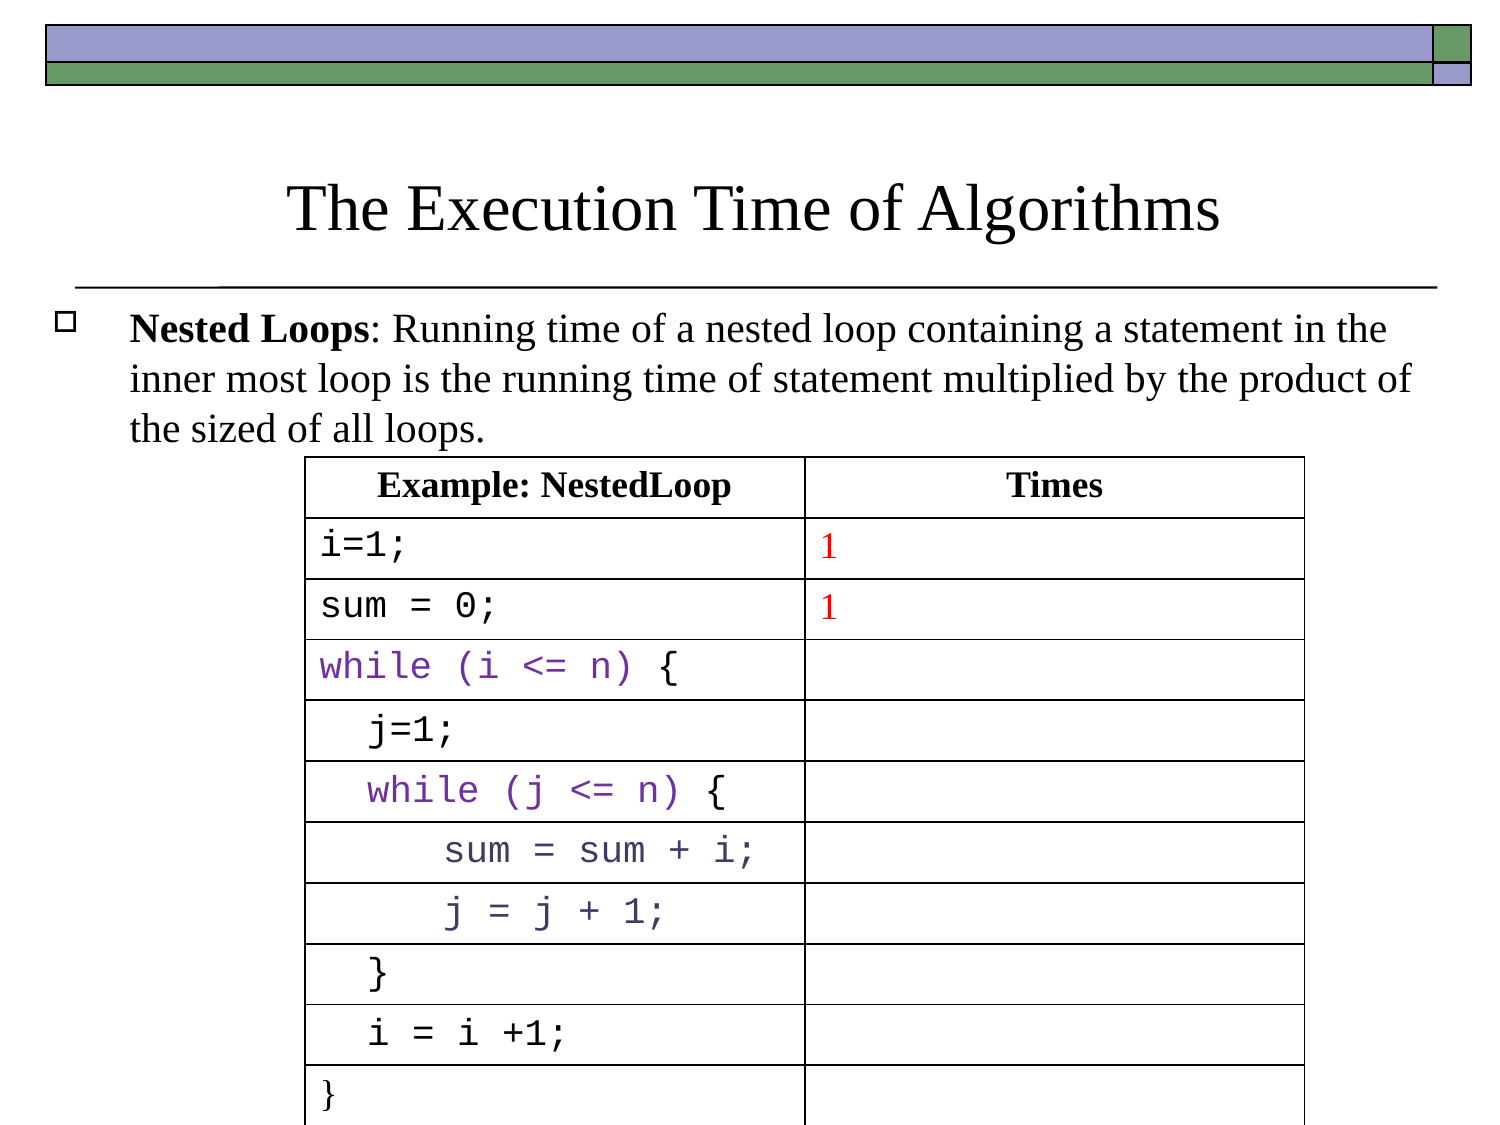

# The Execution Time of Algorithms
Nested Loops: Running time of a nested loop containing a statement in the inner most loop is the running time of statement multiplied by the product of the sized of all loops.

| Example: NestedLoop | Times |
| --- | --- |
| i=1; | 1 |
| sum = 0; | 1 |
| while (i <= n) { |  |
| j=1; |  |
| while (j <= n) { |  |
| sum = sum + i; |  |
| j = j + 1; |  |
| } |  |
| i = i +1; |  |
| } |  |